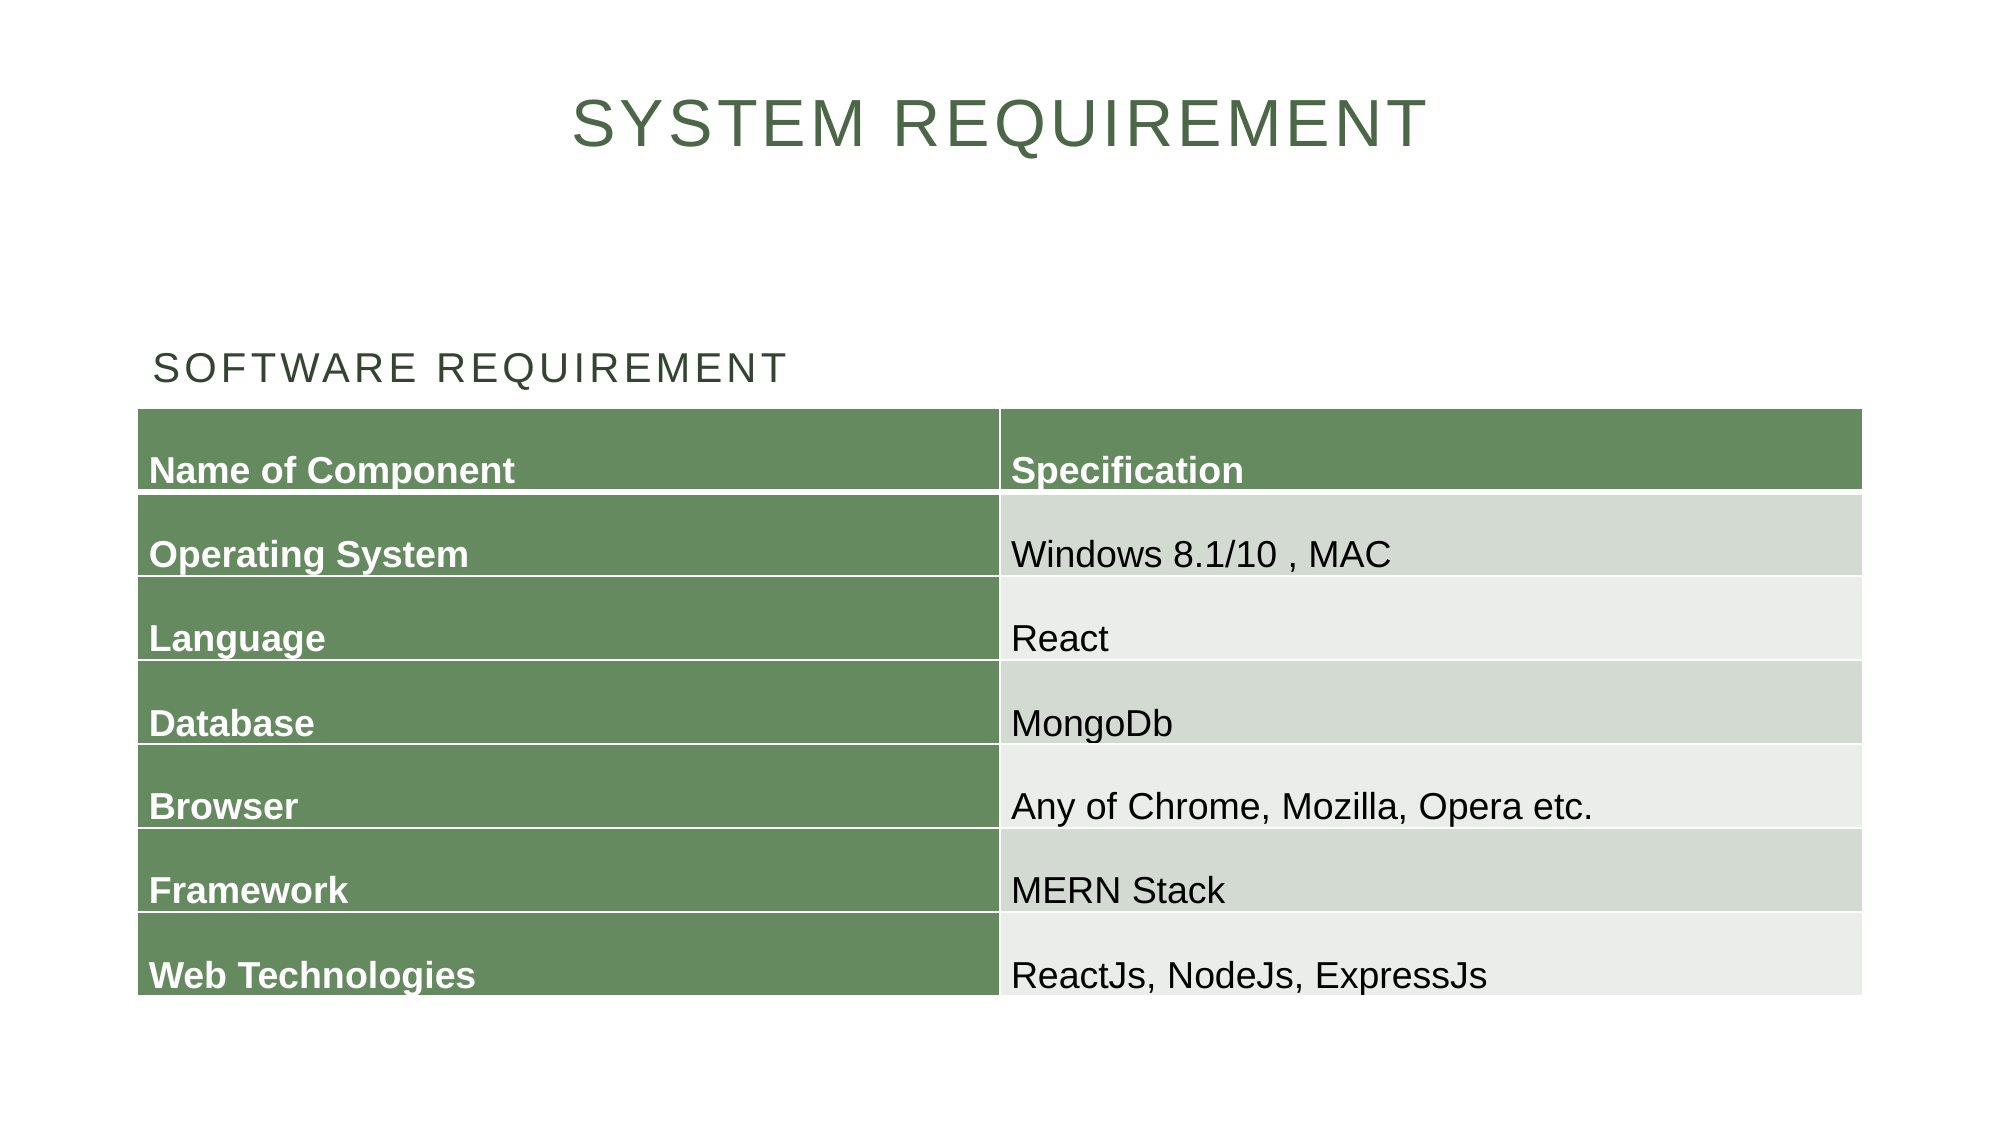

# SYSTEM REQUIREMENT
SOFTWARE REQUIREMENT
| Name of Component | Specification |
| --- | --- |
| Operating System | Windows 8.1/10 , MAC |
| Language | React |
| Database | MongoDb |
| Browser | Any of Chrome, Mozilla, Opera etc. |
| Framework | MERN Stack |
| Web Technologies | ReactJs, NodeJs, ExpressJs |